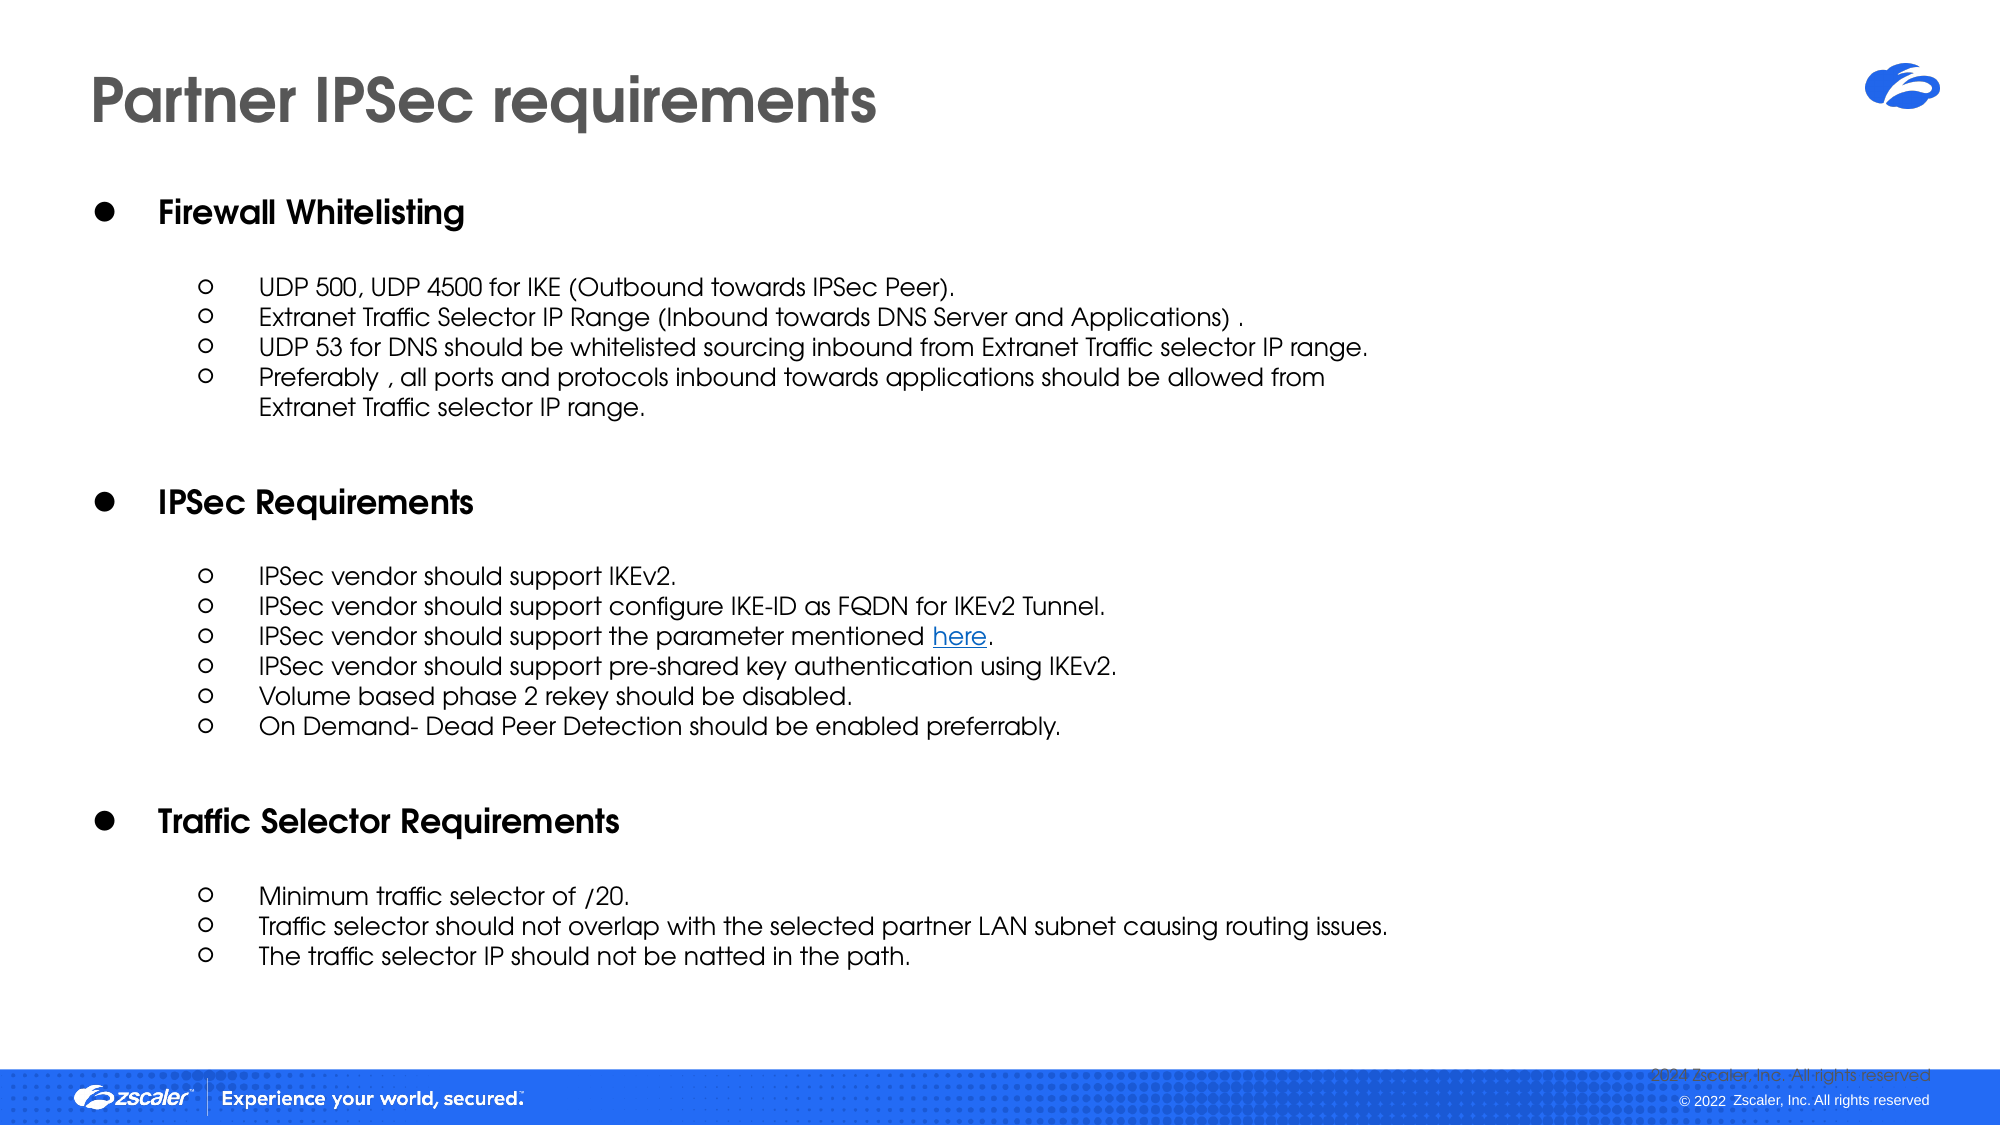

Partner IPSec requirements

Firewall Whitelisting

UDP 500, UDP 4500 for IKE (Outbound towards IPSec Peer).
Extranet Traffic Selector IP Range (Inbound towards DNS Server and Applications) .
UDP 53 for DNS should be whitelisted sourcing inbound from Extranet Traffic selector IP range.
Preferably , all ports and protocols inbound towards applications should be allowed from
Extranet Traffic selector IP range.

IPSec Requirements

IPSec vendor should support IKEv2.
IPSec vendor should support configure IKE-ID as FQDN for IKEv2 Tunnel.
IPSec vendor should support the parameter mentioned here.
IPSec vendor should support pre-shared key authentication using IKEv2.
Volume based phase 2 rekey should be disabled.
On Demand- Dead Peer Detection should be enabled preferrably.

Traffic Selector Requirements

Minimum traffic selector of /20.
Traffic selector should not overlap with the selected partner LAN subnet causing routing issues.
The traffic selector IP should not be natted in the path.